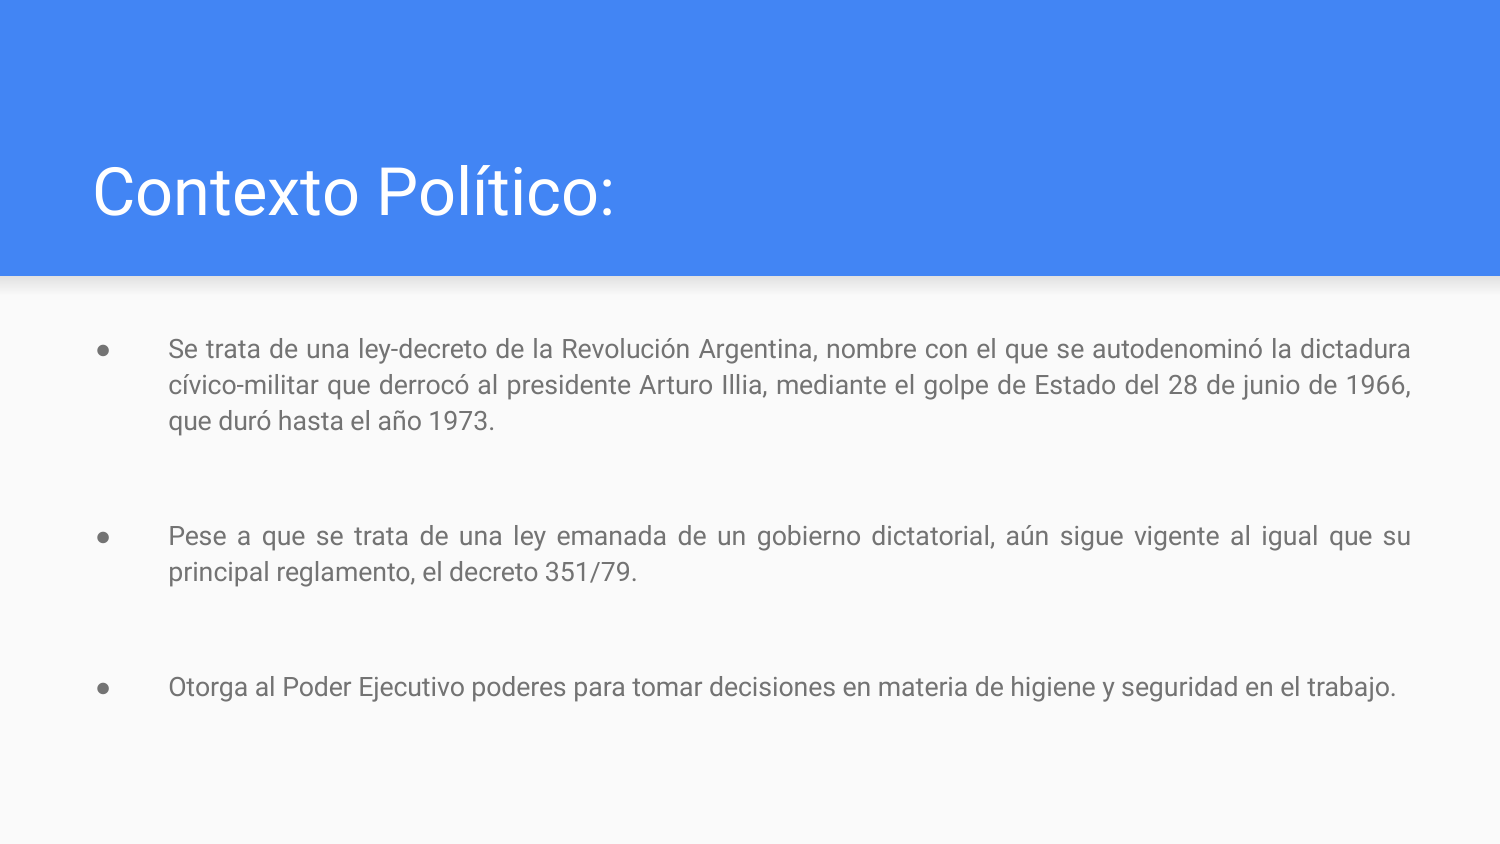

# Contexto Político:
Se trata de una ley-decreto de la Revolución Argentina, nombre con el que se autodenominó la dictadura cívico-militar que derrocó al presidente Arturo Illia, mediante el golpe de Estado del 28 de junio de 1966, que duró hasta el año 1973.

Pese a que se trata de una ley emanada de un gobierno dictatorial, aún sigue vigente al igual que su principal reglamento, el decreto 351/79.

Otorga al Poder Ejecutivo poderes para tomar decisiones en materia de higiene y seguridad en el trabajo.